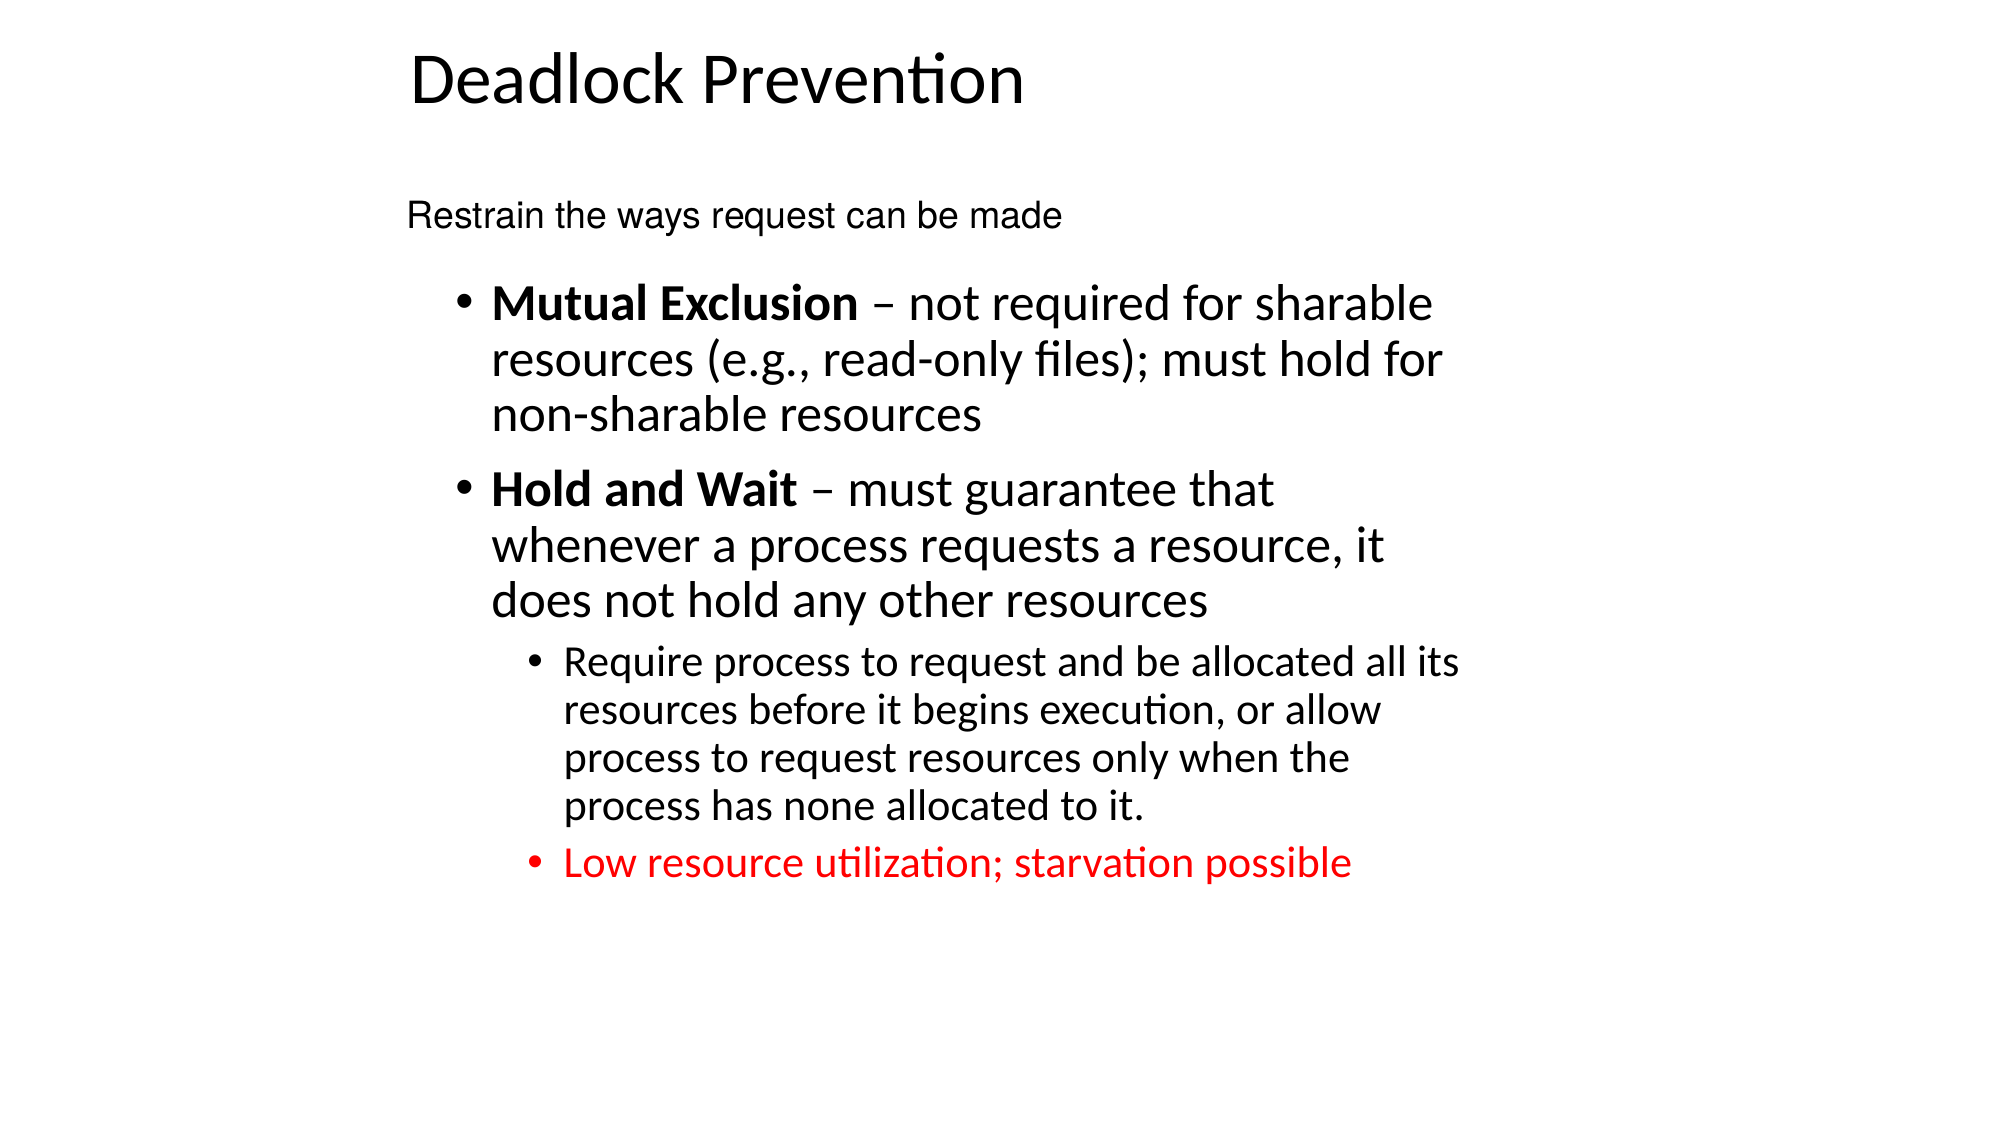

# Deadlock Prevention
Restrain the ways request can be made
Mutual Exclusion – not required for sharable resources (e.g., read-only files); must hold for non-sharable resources
Hold and Wait – must guarantee that whenever a process requests a resource, it does not hold any other resources
Require process to request and be allocated all its resources before it begins execution, or allow process to request resources only when the process has none allocated to it.
Low resource utilization; starvation possible